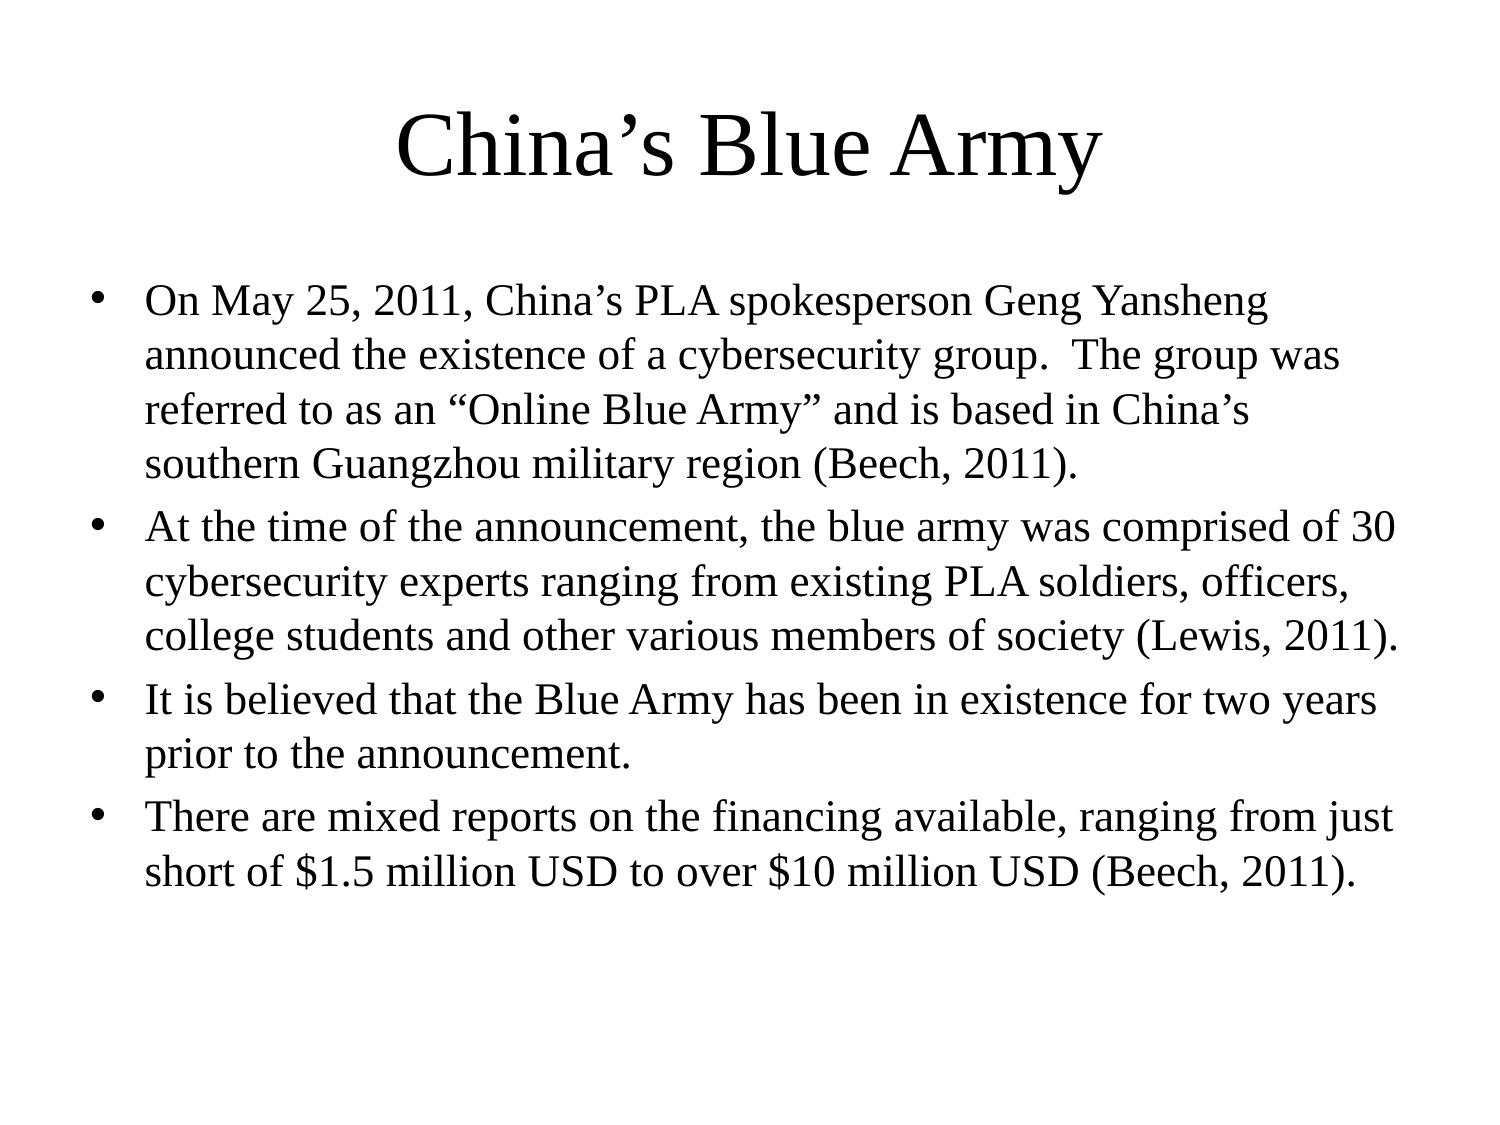

# China’s Blue Army
On May 25, 2011, China’s PLA spokesperson Geng Yansheng announced the existence of a cybersecurity group.  The group was referred to as an “Online Blue Army” and is based in China’s southern Guangzhou military region (Beech, 2011).
At the time of the announcement, the blue army was comprised of 30 cybersecurity experts ranging from existing PLA soldiers, officers, college students and other various members of society (Lewis, 2011).
It is believed that the Blue Army has been in existence for two years prior to the announcement.
There are mixed reports on the financing available, ranging from just short of $1.5 million USD to over $10 million USD (Beech, 2011).